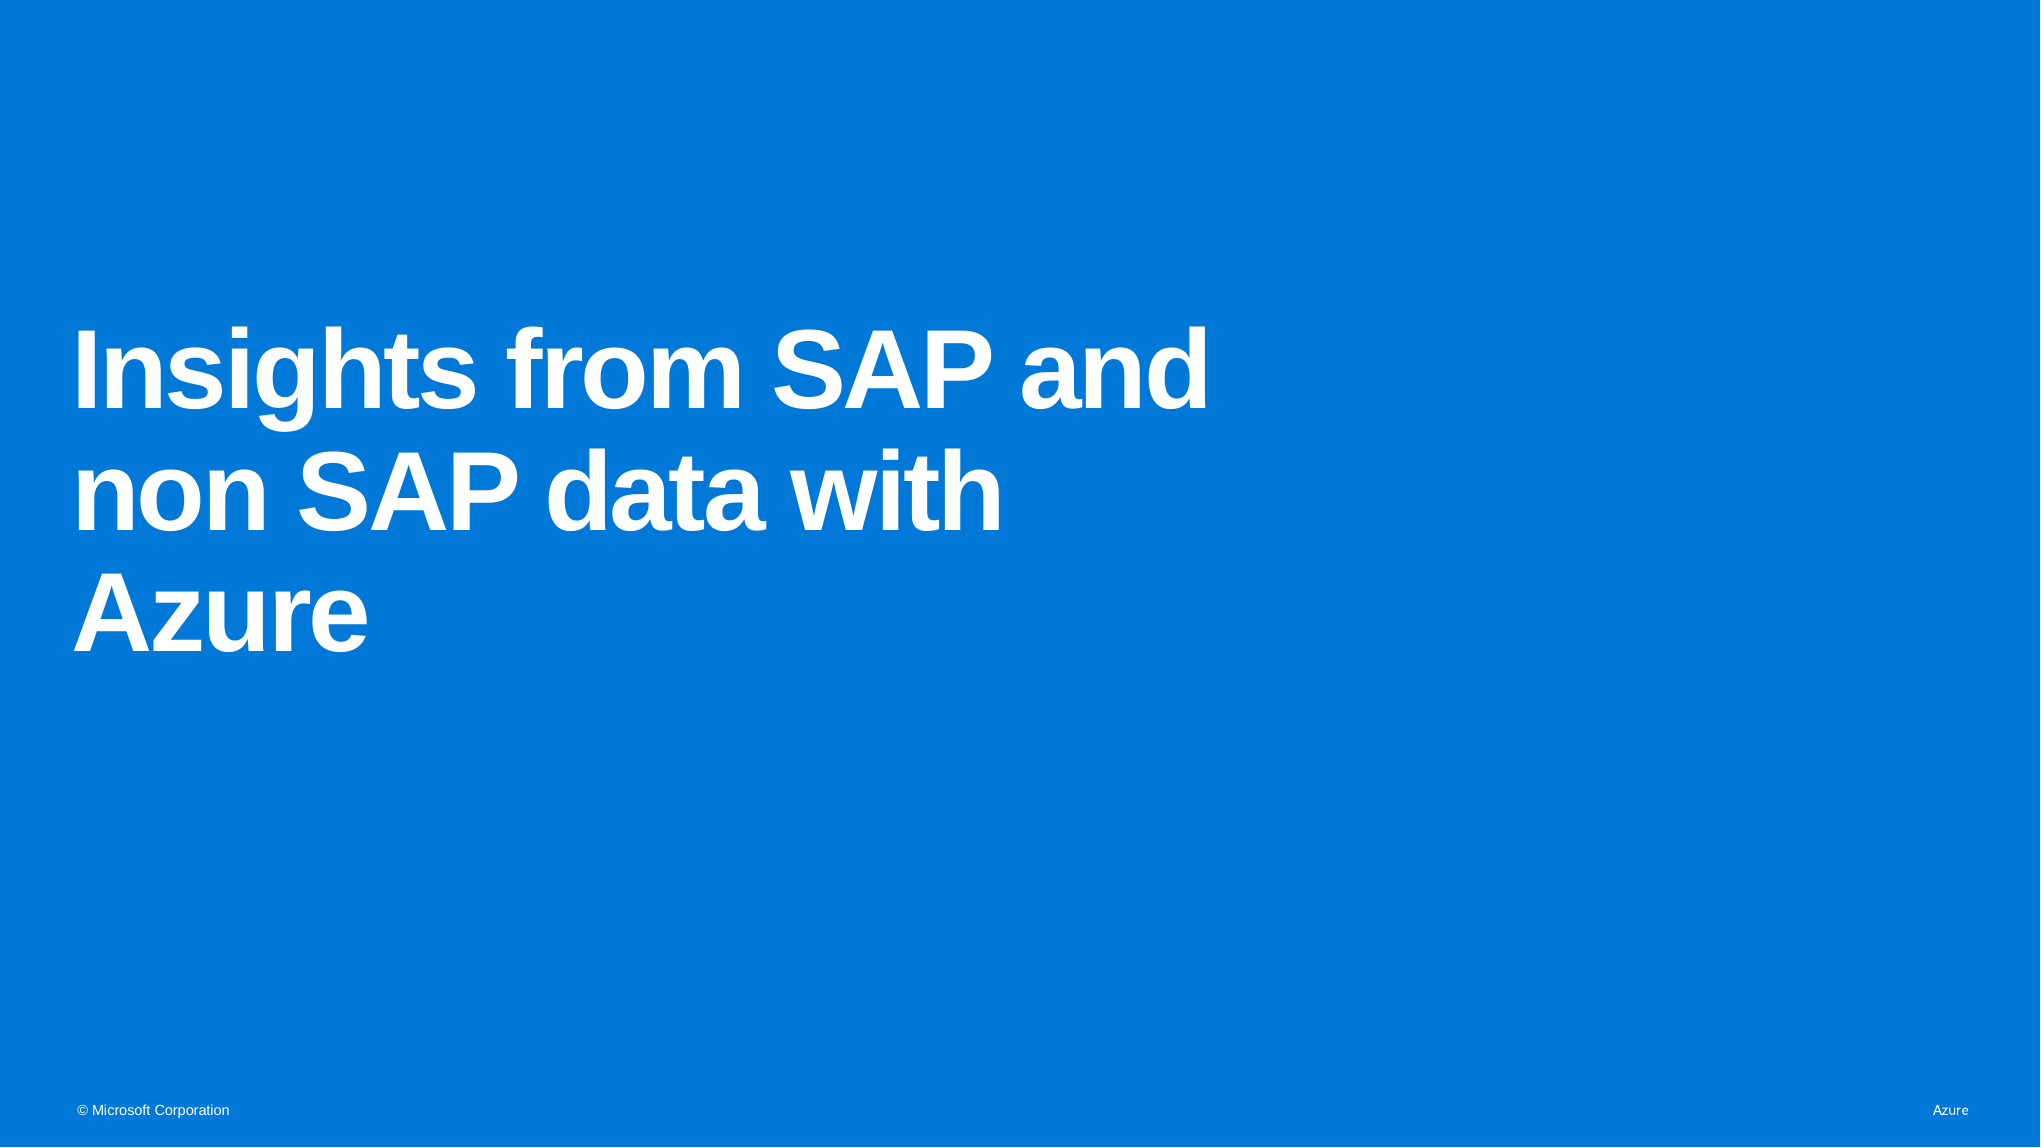

# Insights from SAP and non SAP data with Azure